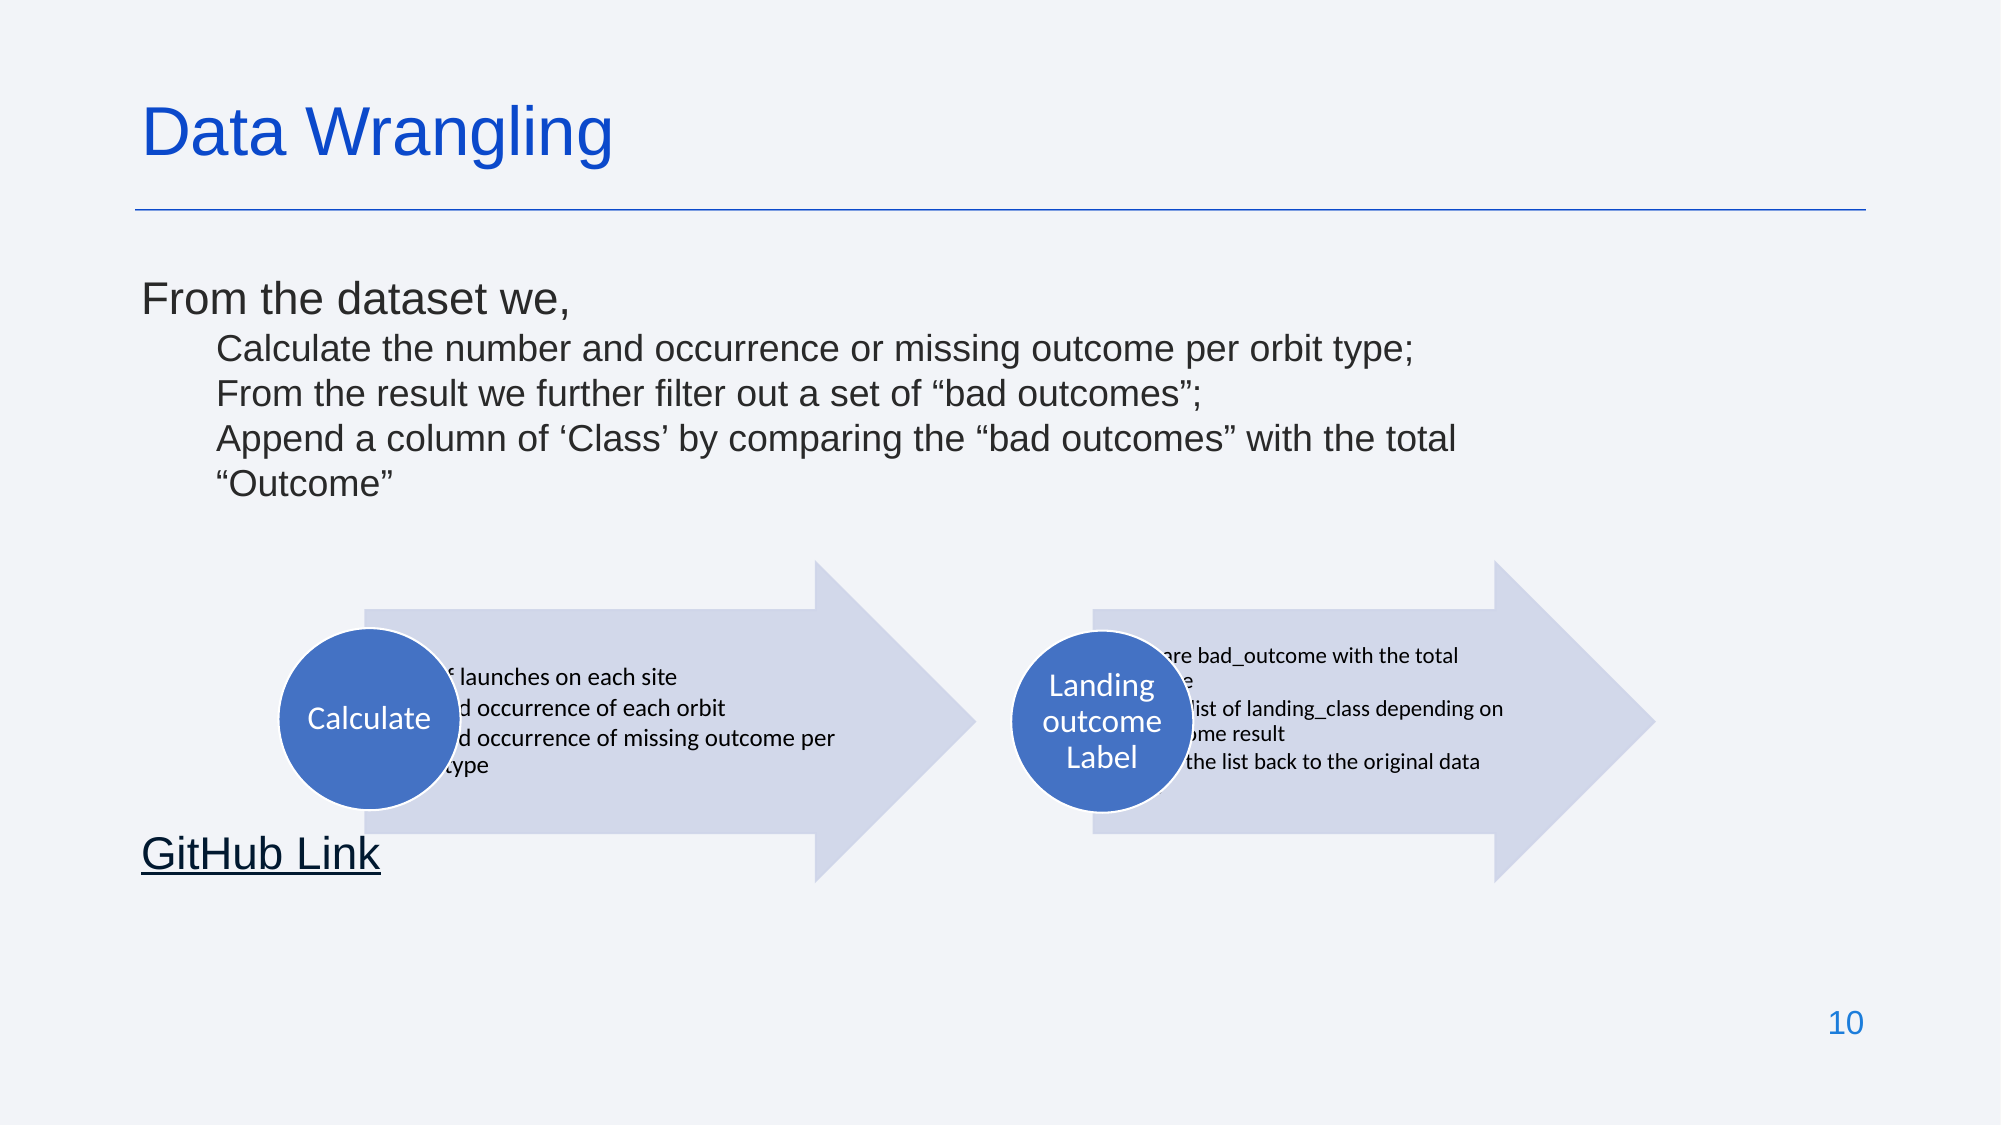

Data Wrangling

From the dataset we,
Calculate the number and occurrence or missing outcome per orbit type;
From the result we further filter out a set of “bad outcomes”;
Append a column of ‘Class’ by comparing the “bad outcomes” with the total “Outcome”

GitHub Link

Nbr of launches on each site
Nbr and occurrence of each orbit
Nbr and occurrence of missing outcome per orbit type
Calculate
Compare bad_outcome with the total Outcome
Create a list of landing_class depending on the outcome result
Append the list back to the original data frame
Landing outcome Label
10